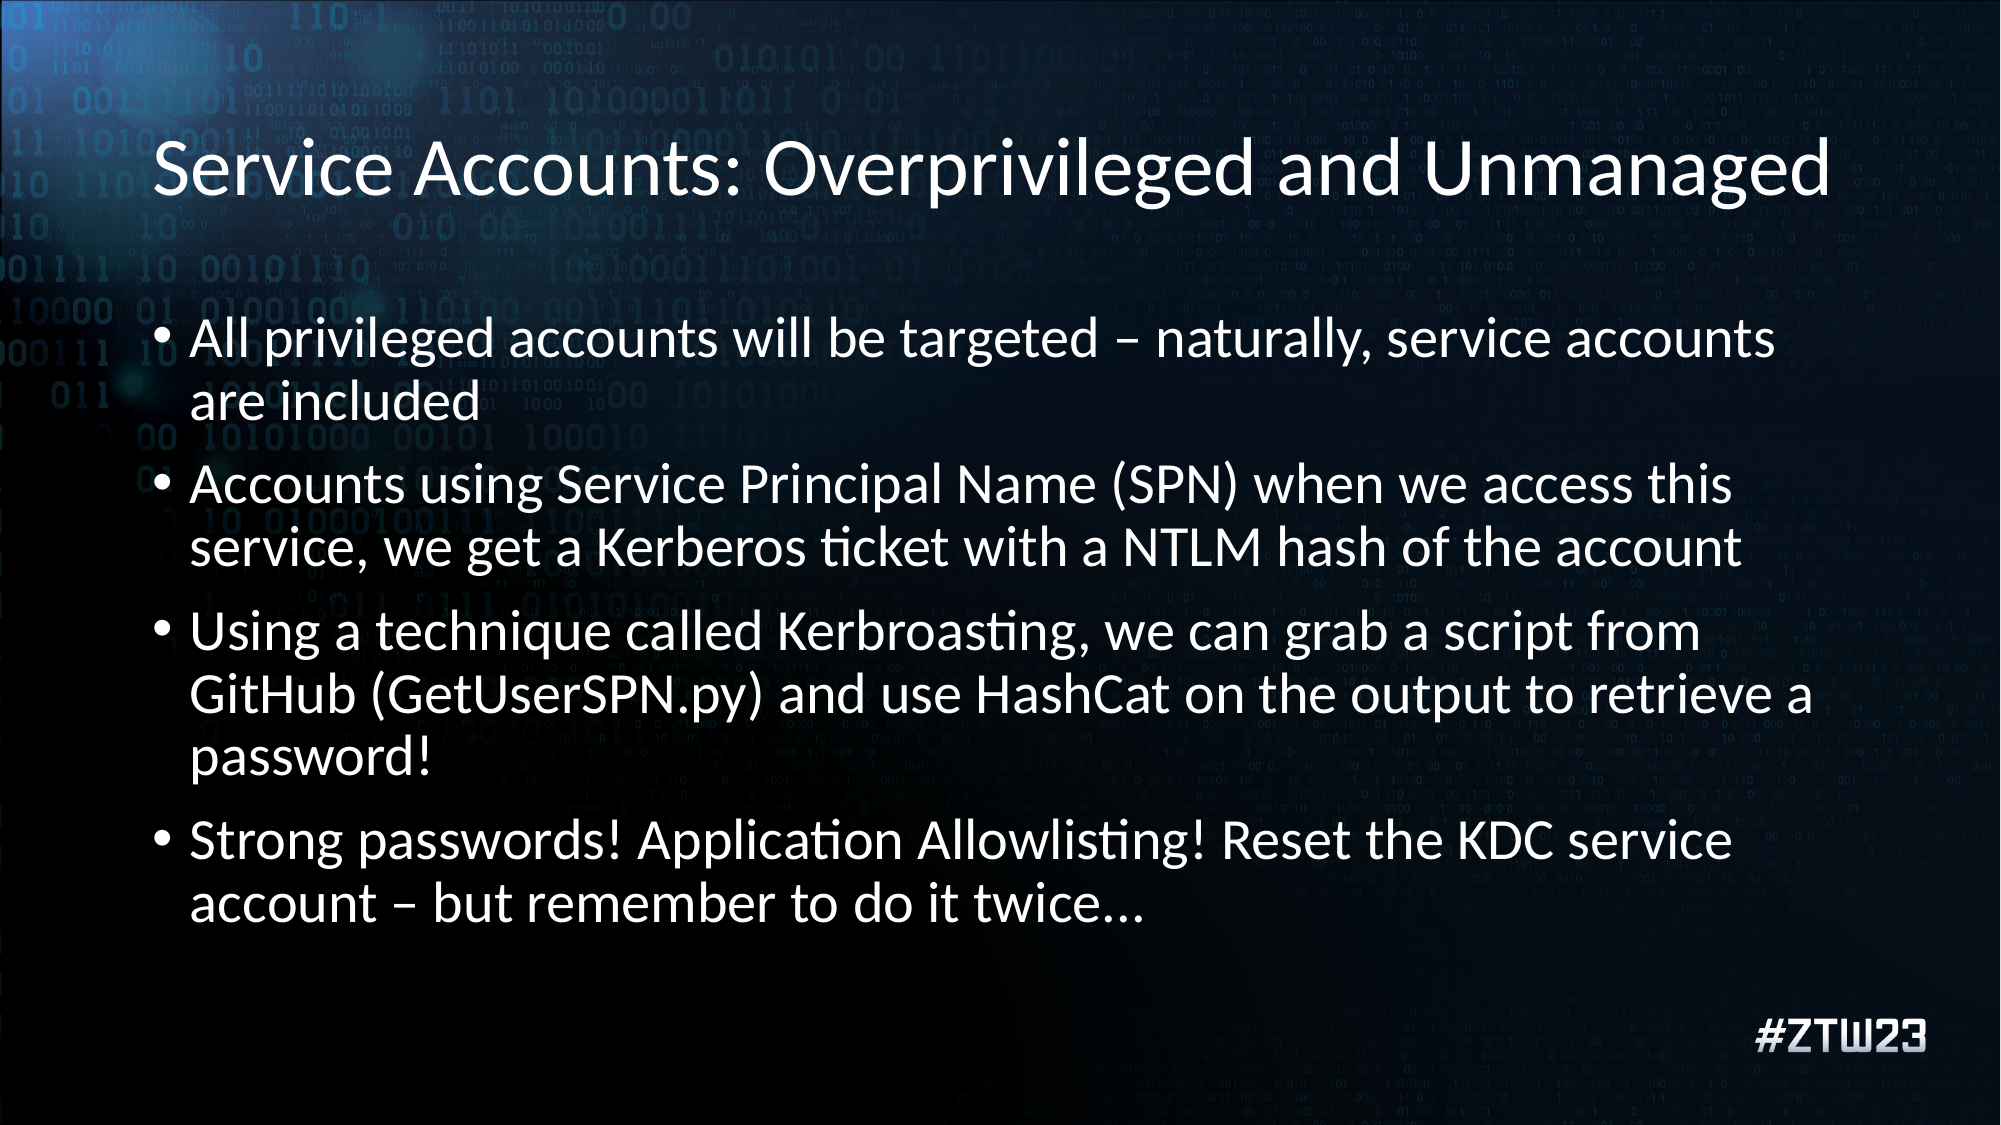

Service Accounts: Overprivileged and Unmanaged
All privileged accounts will be targeted – naturally, service accounts are included
Accounts using Service Principal Name (SPN) when we access this service, we get a Kerberos ticket with a NTLM hash of the account
Using a technique called Kerbroasting, we can grab a script from GitHub (GetUserSPN.py) and use HashCat on the output to retrieve a password!
Strong passwords! Application Allowlisting! Reset the KDC service account – but remember to do it twice...